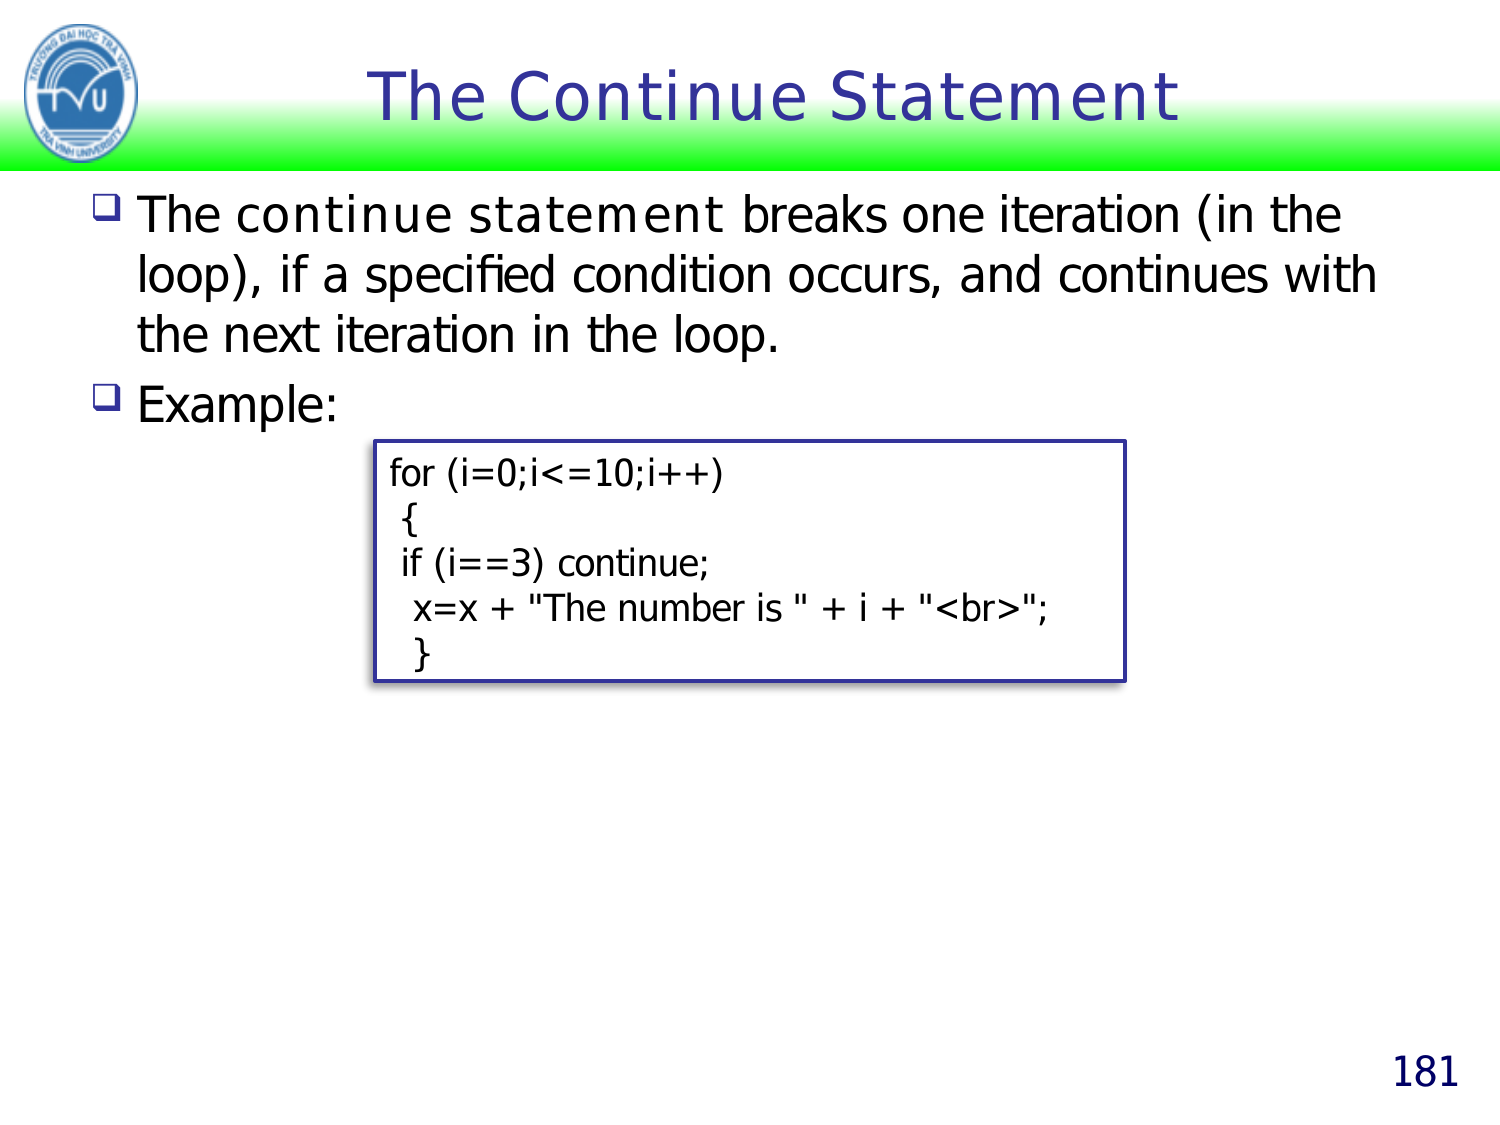

# The Continue Statement
The continue statement breaks one iteration (in the loop), if a specified condition occurs, and continues with the next iteration in the loop.
Example:
for (i=0;i<=10;i++)
 {
 if (i==3) continue;
  x=x + "The number is " + i + "<br>";
  }
181